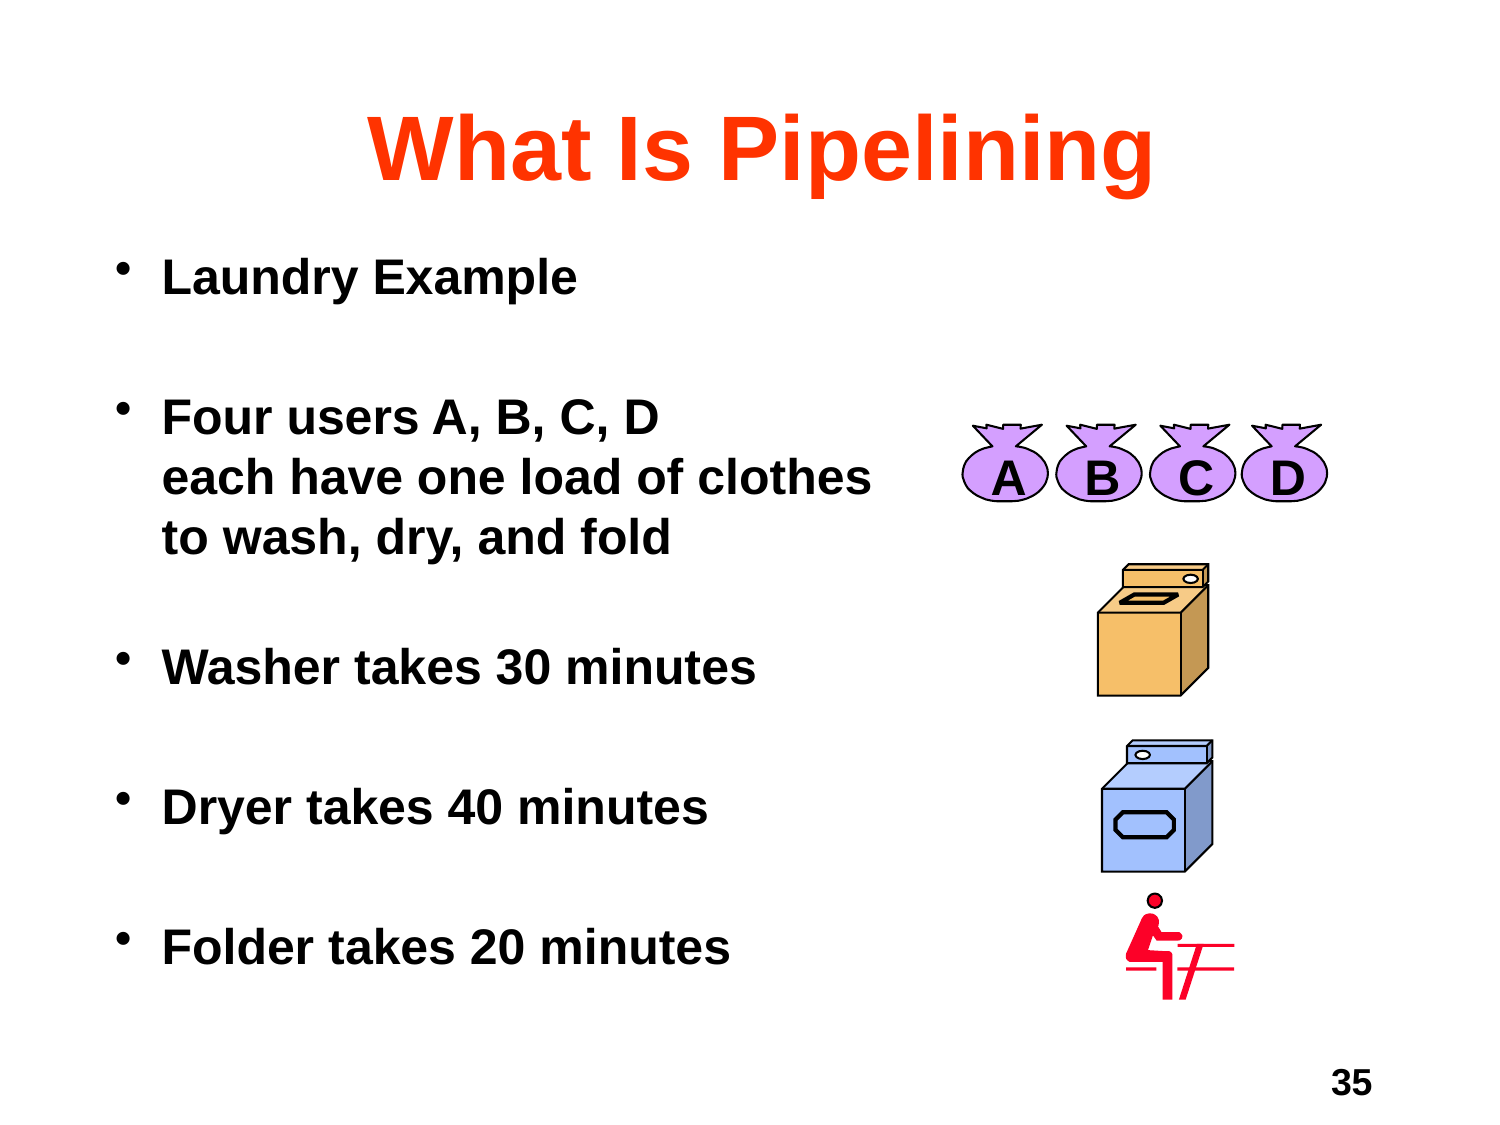

# What Is Pipelining
Laundry Example

Four users A, B, C, D
each have one load of clothes
to wash, dry, and fold

Washer takes 30 minutes

Dryer takes 40 minutes

Folder takes 20 minutes

A

B

C

D

35